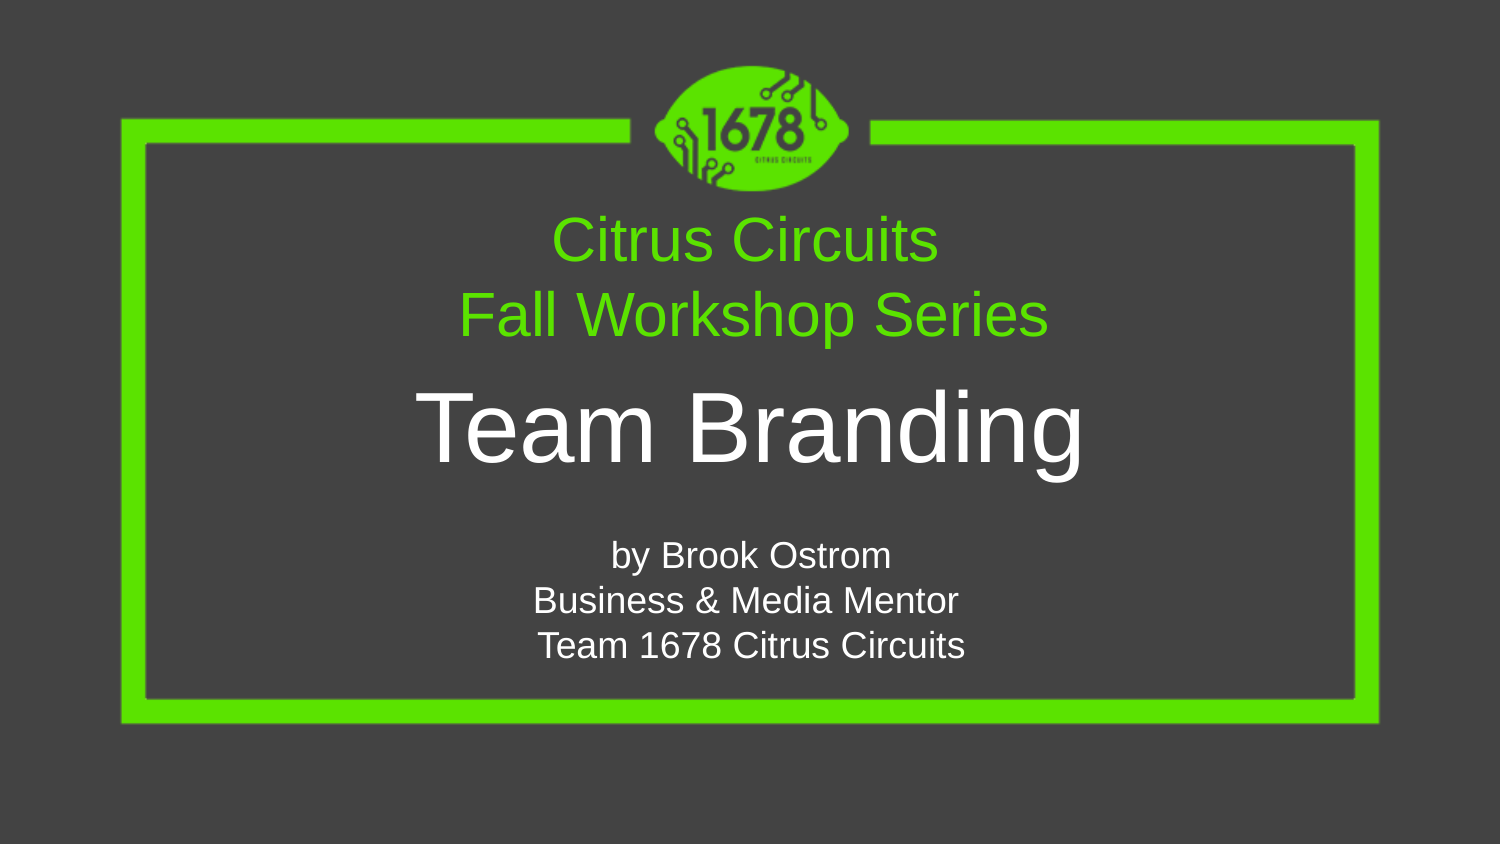

# Citrus Circuits
Fall Workshop Series

Team Branding
by Brook Ostrom
Business & Media Mentor
Team 1678 Citrus Circuits